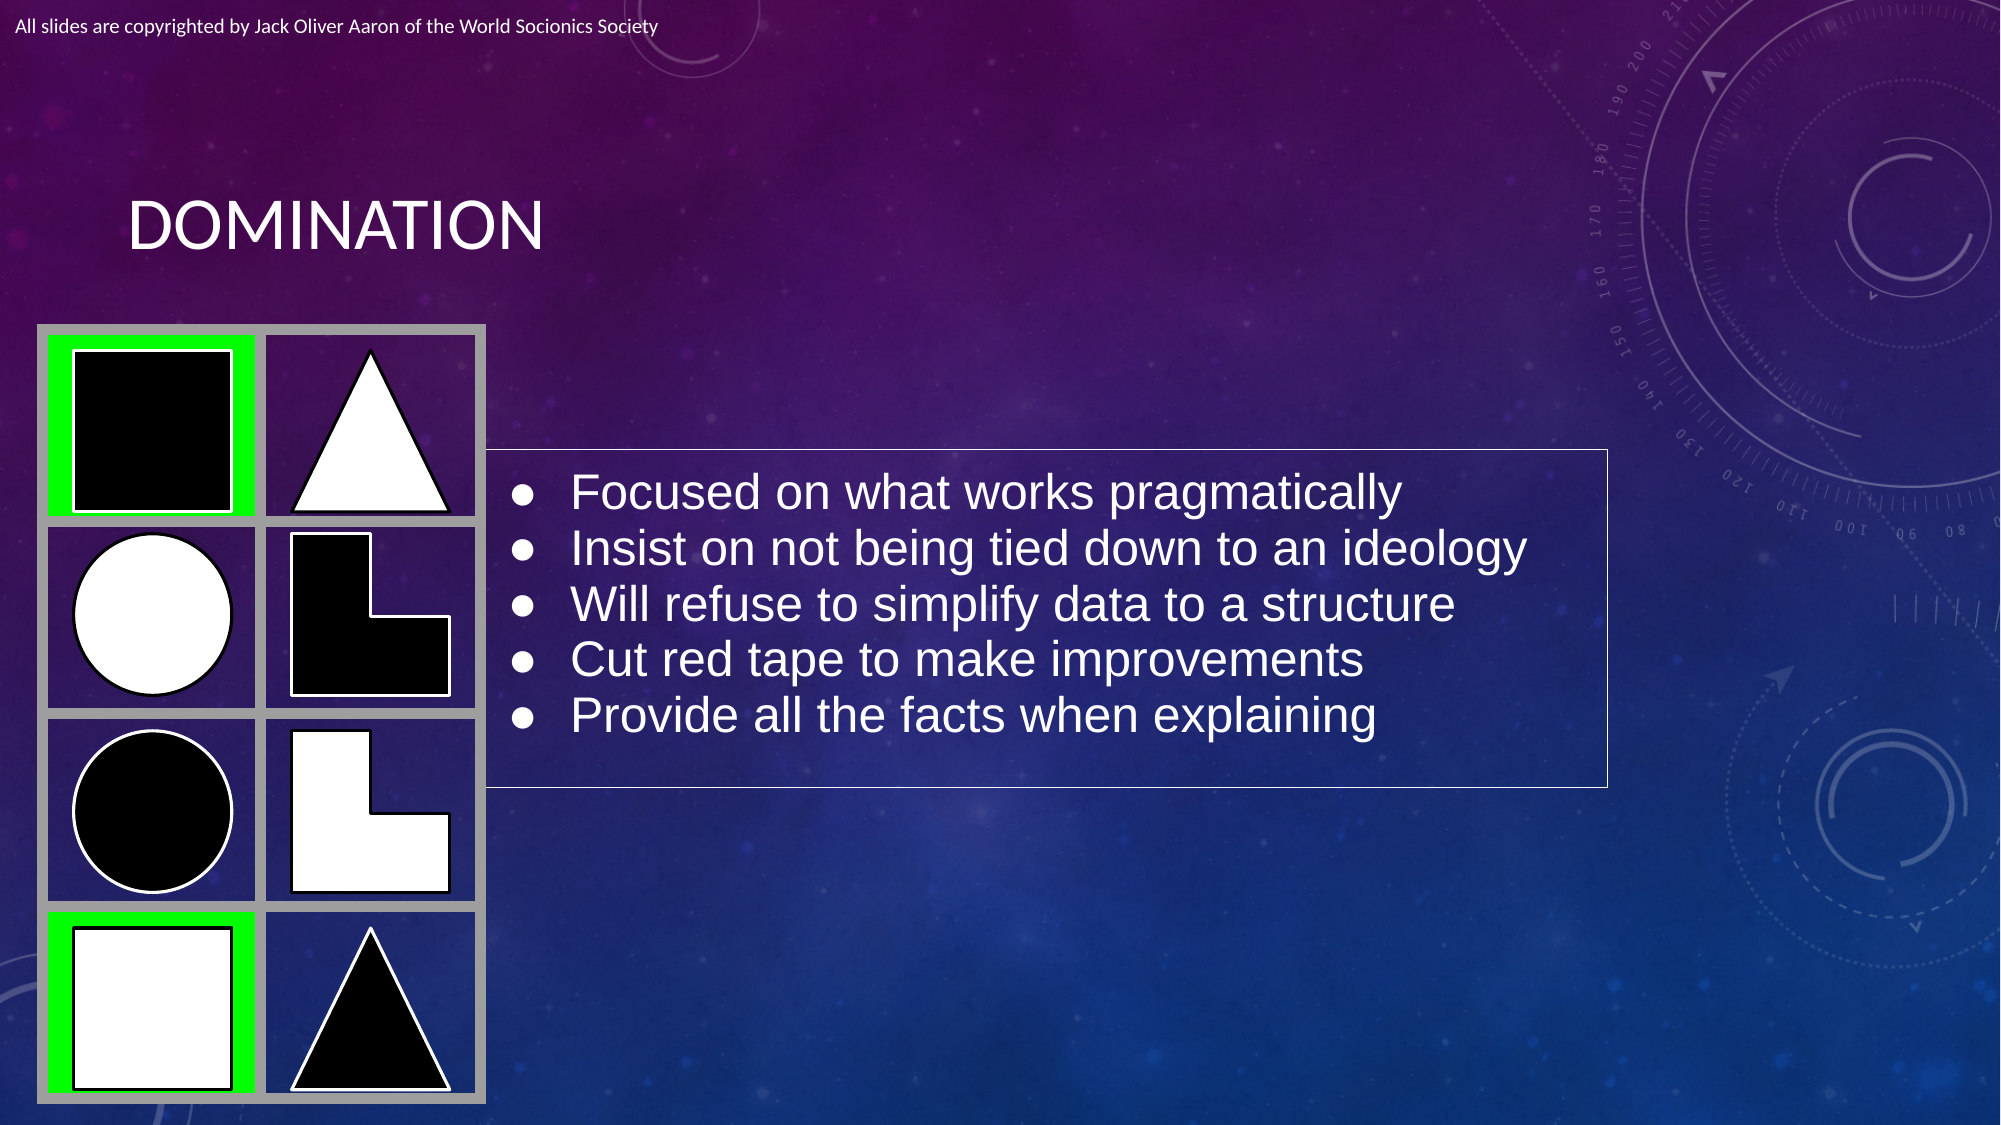

All slides are copyrighted by Jack Oliver Aaron of the World Socionics Society
# DOMINATION
|  |  |
| --- | --- |
|  |  |
|  |  |
|  |  |

| Focused on what works pragmatically Insist on not being tied down to an ideology Will refuse to simplify data to a structure Cut red tape to make improvements Provide all the facts when explaining |
| --- |